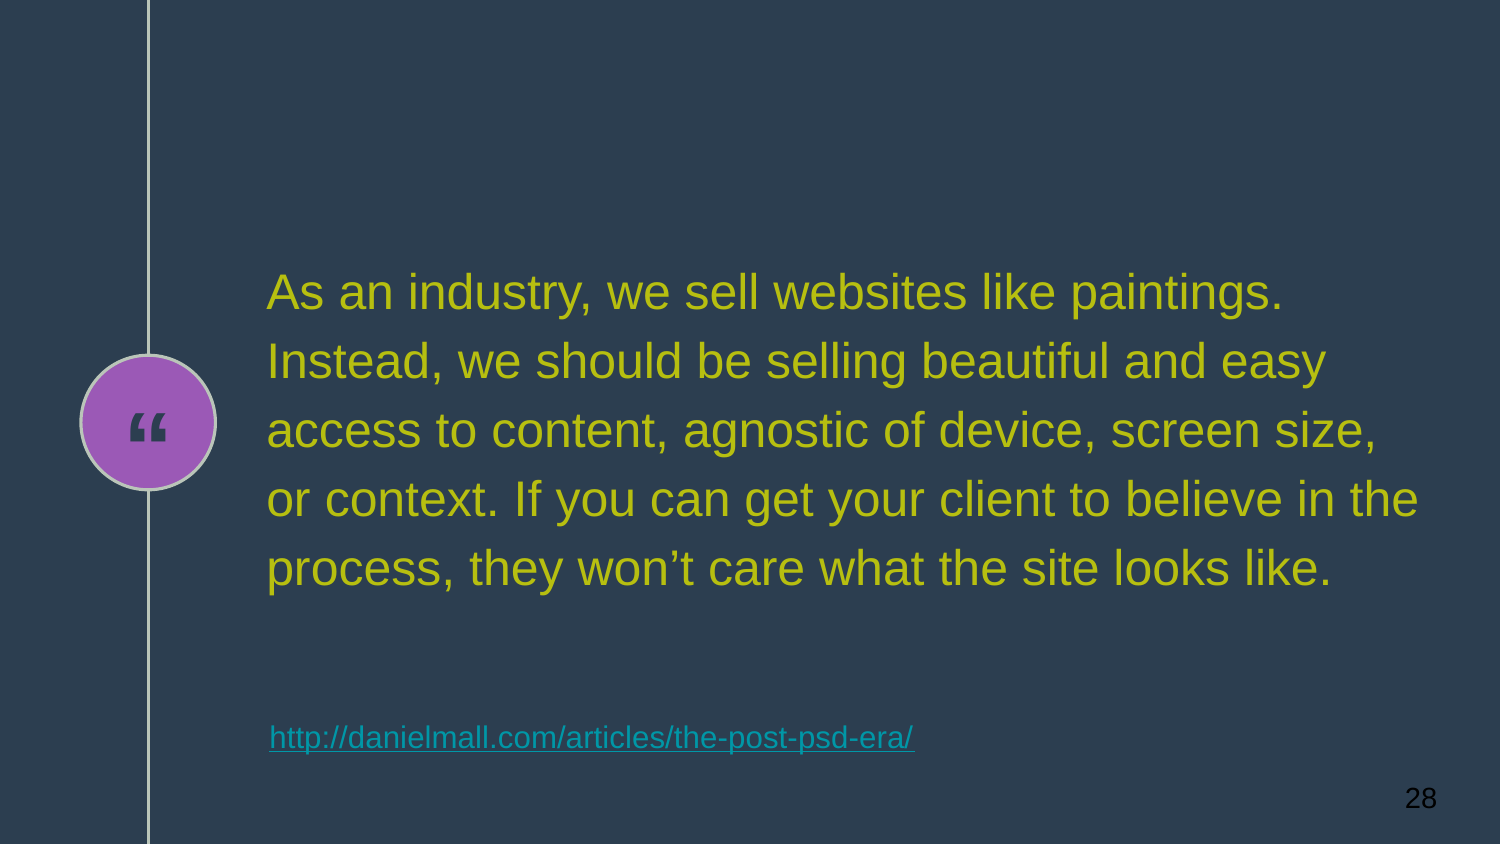

As an industry, we sell websites like paintings. Instead, we should be selling beautiful and easy access to content, agnostic of device, screen size, or context. If you can get your client to believe in the process, they won’t care what the site looks like.
http://danielmall.com/articles/the-post-psd-era/

28